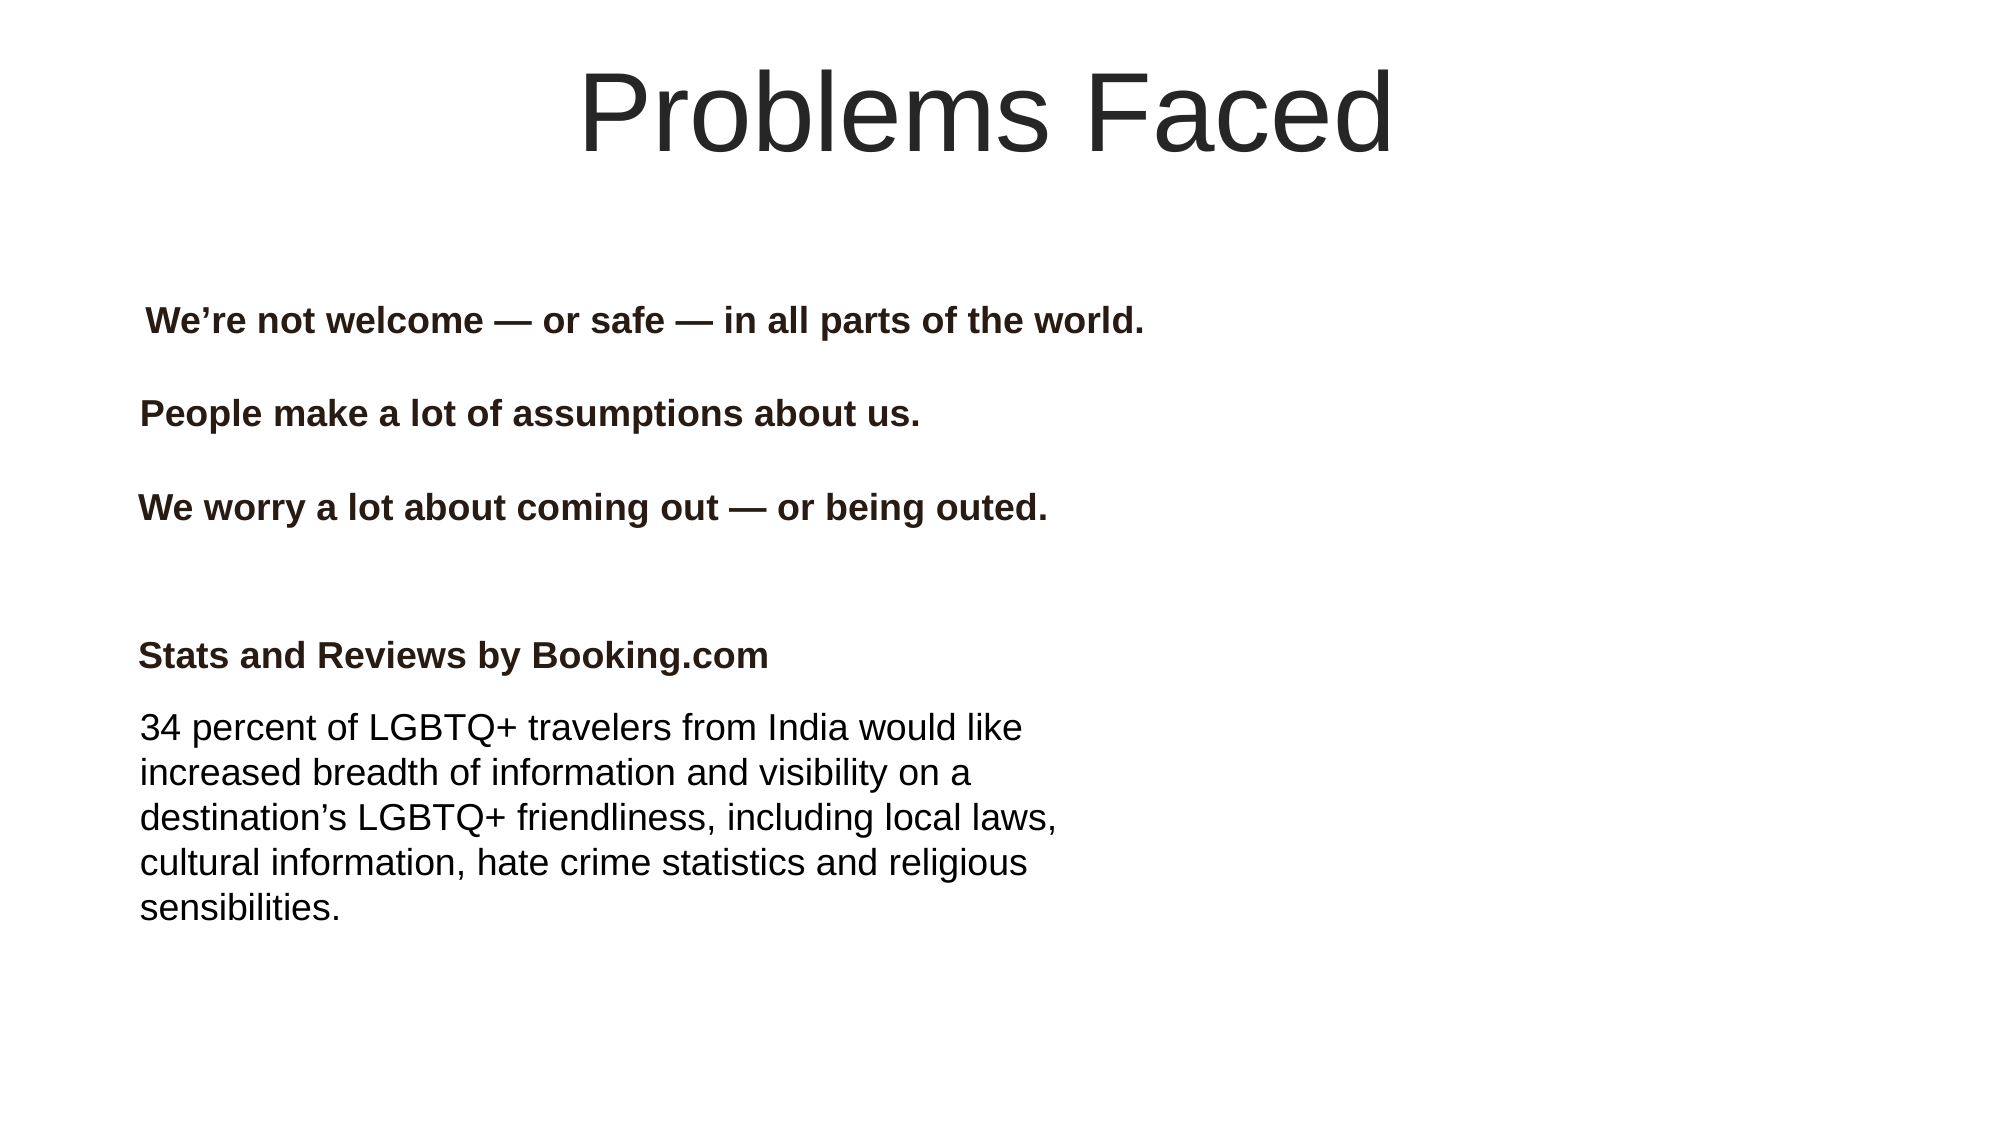

Problems Faced
 We’re not welcome — or safe — in all parts of the world.
People make a lot of assumptions about us.
We worry a lot about coming out — or being outed.

Stats and Reviews by Booking.com
34 percent of LGBTQ+ travelers from India would like increased breadth of information and visibility on a destination’s LGBTQ+ friendliness, including local laws, cultural information, hate crime statistics and religious sensibilities.